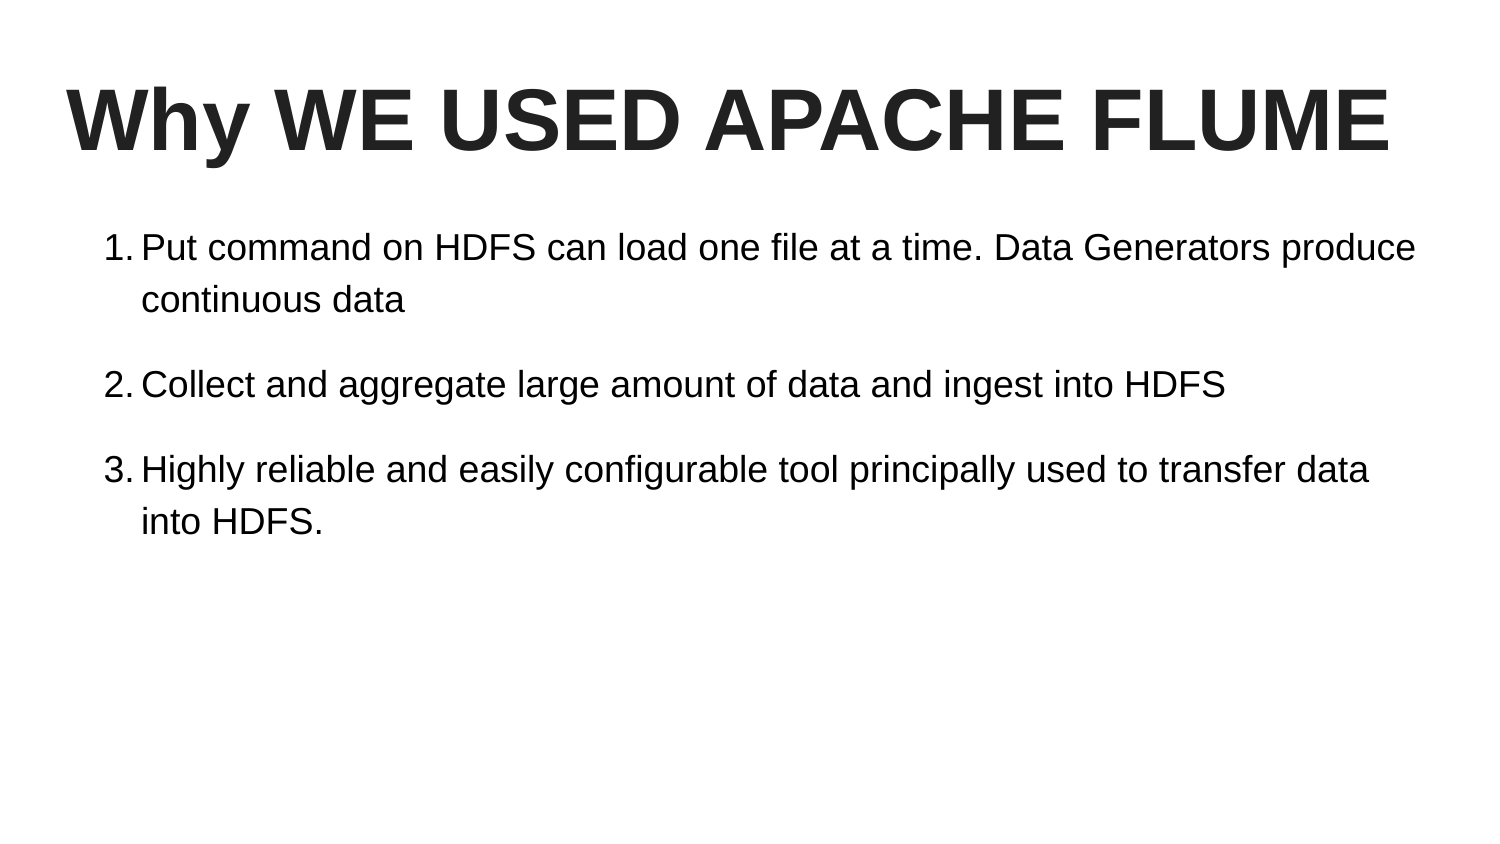

# Why WE USED APACHE FLUME
Put command on HDFS can load one file at a time. Data Generators produce continuous data
Collect and aggregate large amount of data and ingest into HDFS
Highly reliable and easily configurable tool principally used to transfer data into HDFS.